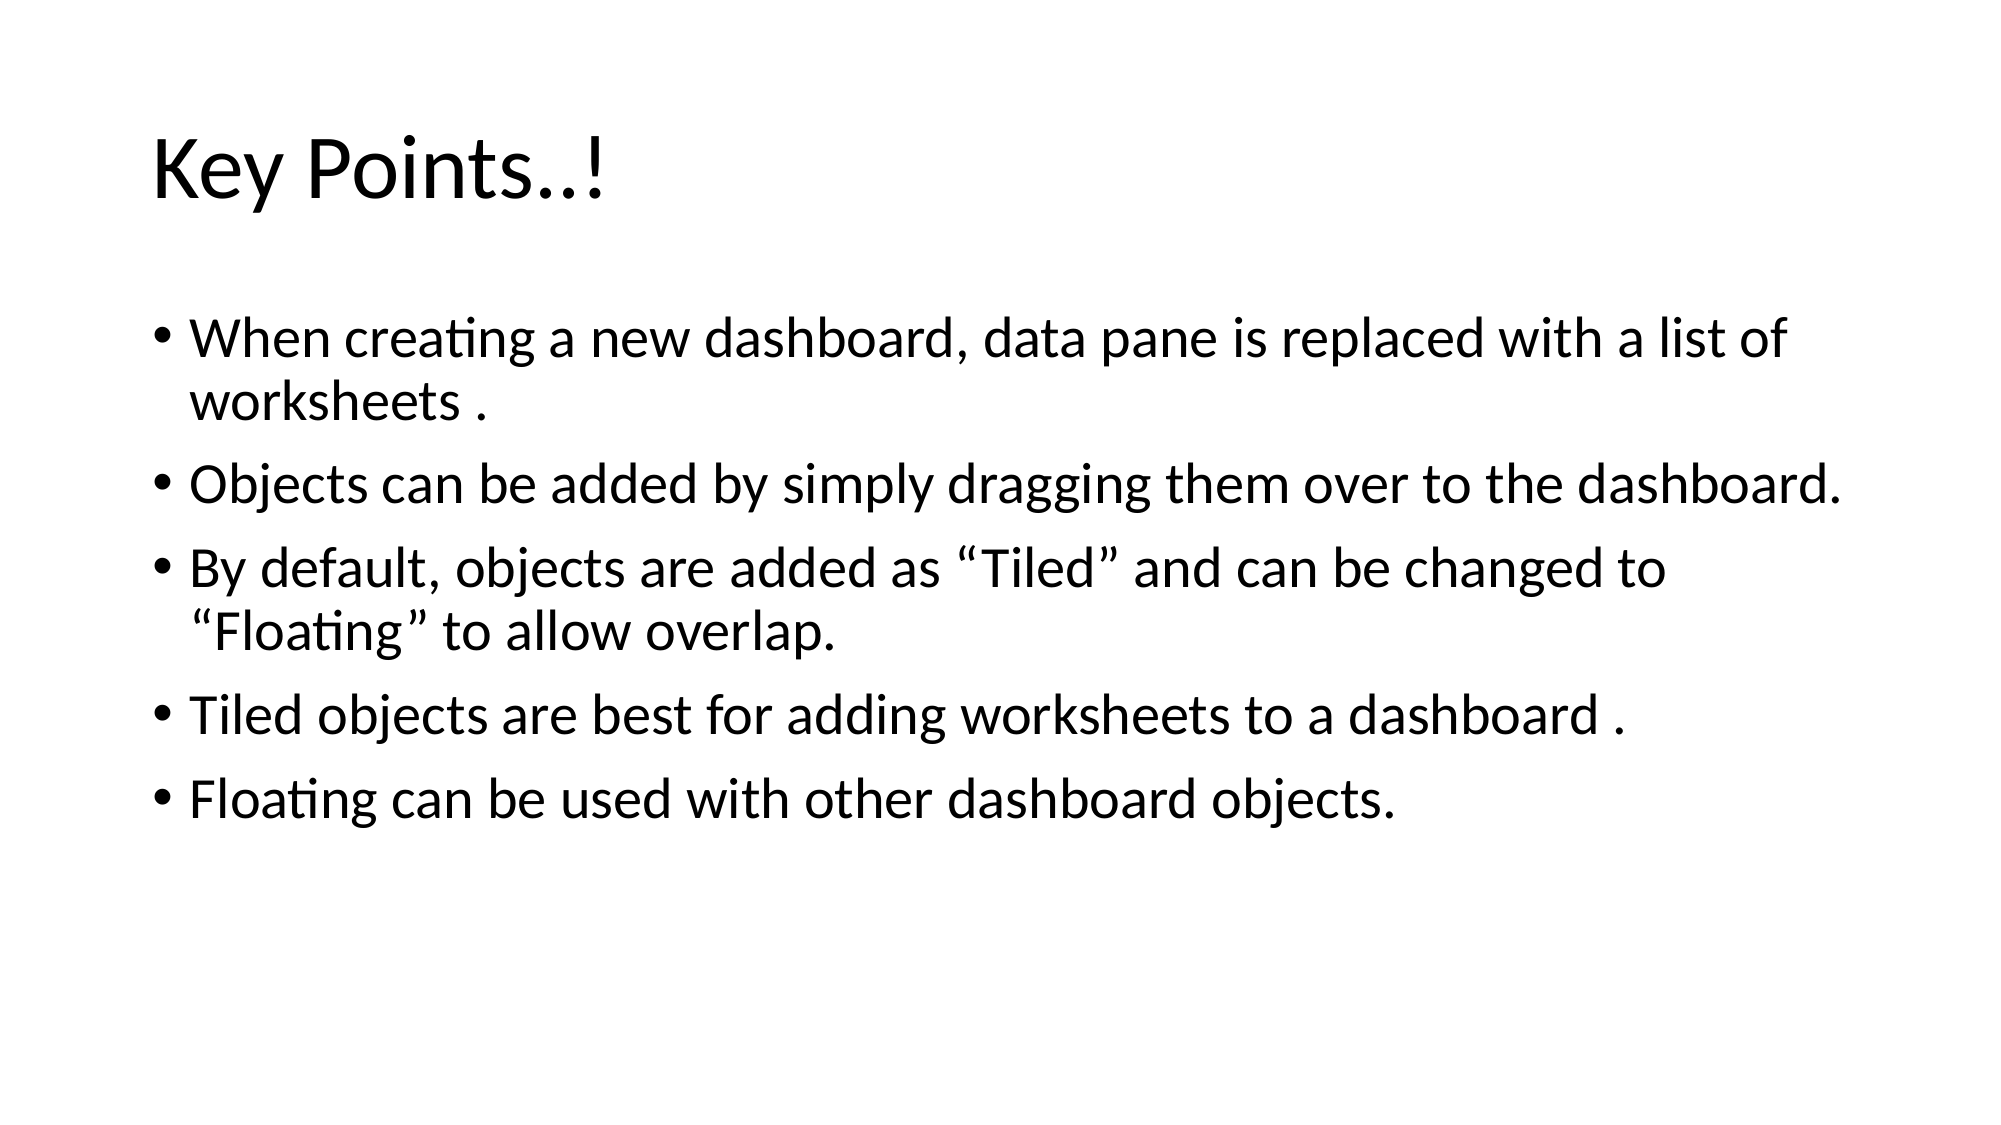

# Key Points..!
When creating a new dashboard, data pane is replaced with a list of worksheets .
Objects can be added by simply dragging them over to the dashboard.
By default, objects are added as “Tiled” and can be changed to “Floating” to allow overlap.
Tiled objects are best for adding worksheets to a dashboard .
Floating can be used with other dashboard objects.